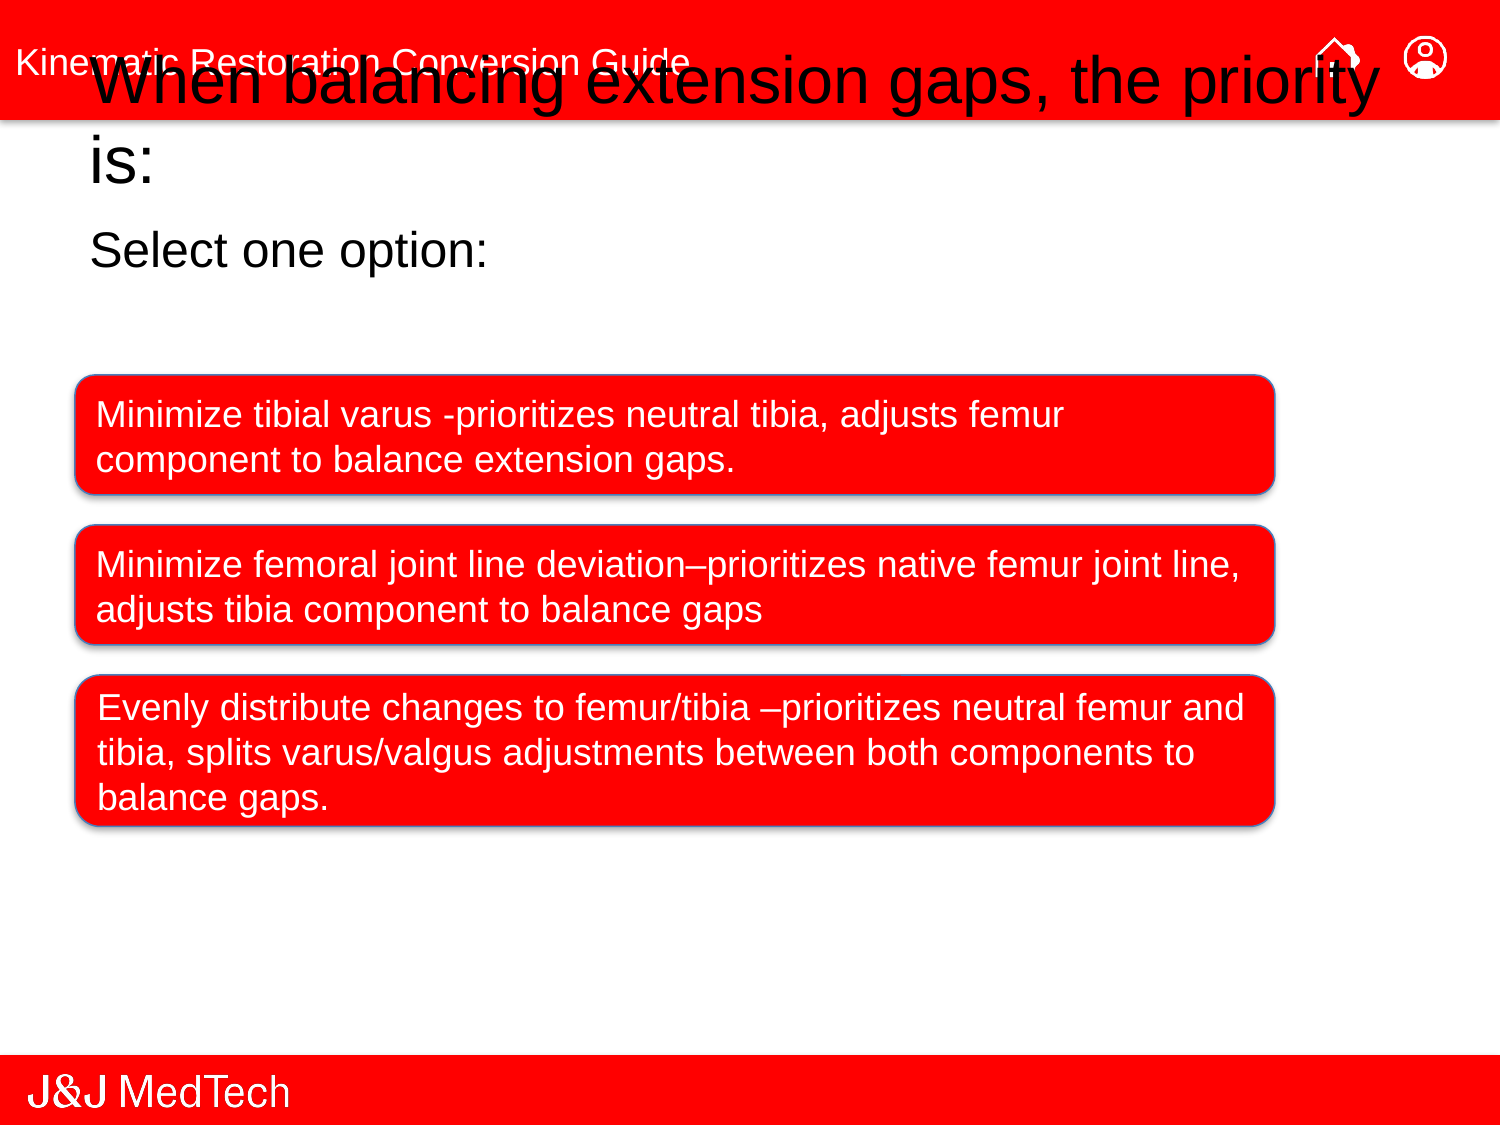

When balancing extension gaps, the priority is:
Select one option:
Minimize tibial varus -prioritizes neutral tibia, adjusts femur component to balance extension gaps.
Minimize femoral joint line deviation–prioritizes native femur joint line, adjusts tibia component to balance gaps
Evenly distribute changes to femur/tibia –prioritizes neutral femur and tibia, splits varus/valgus adjustments between both components to balance gaps.